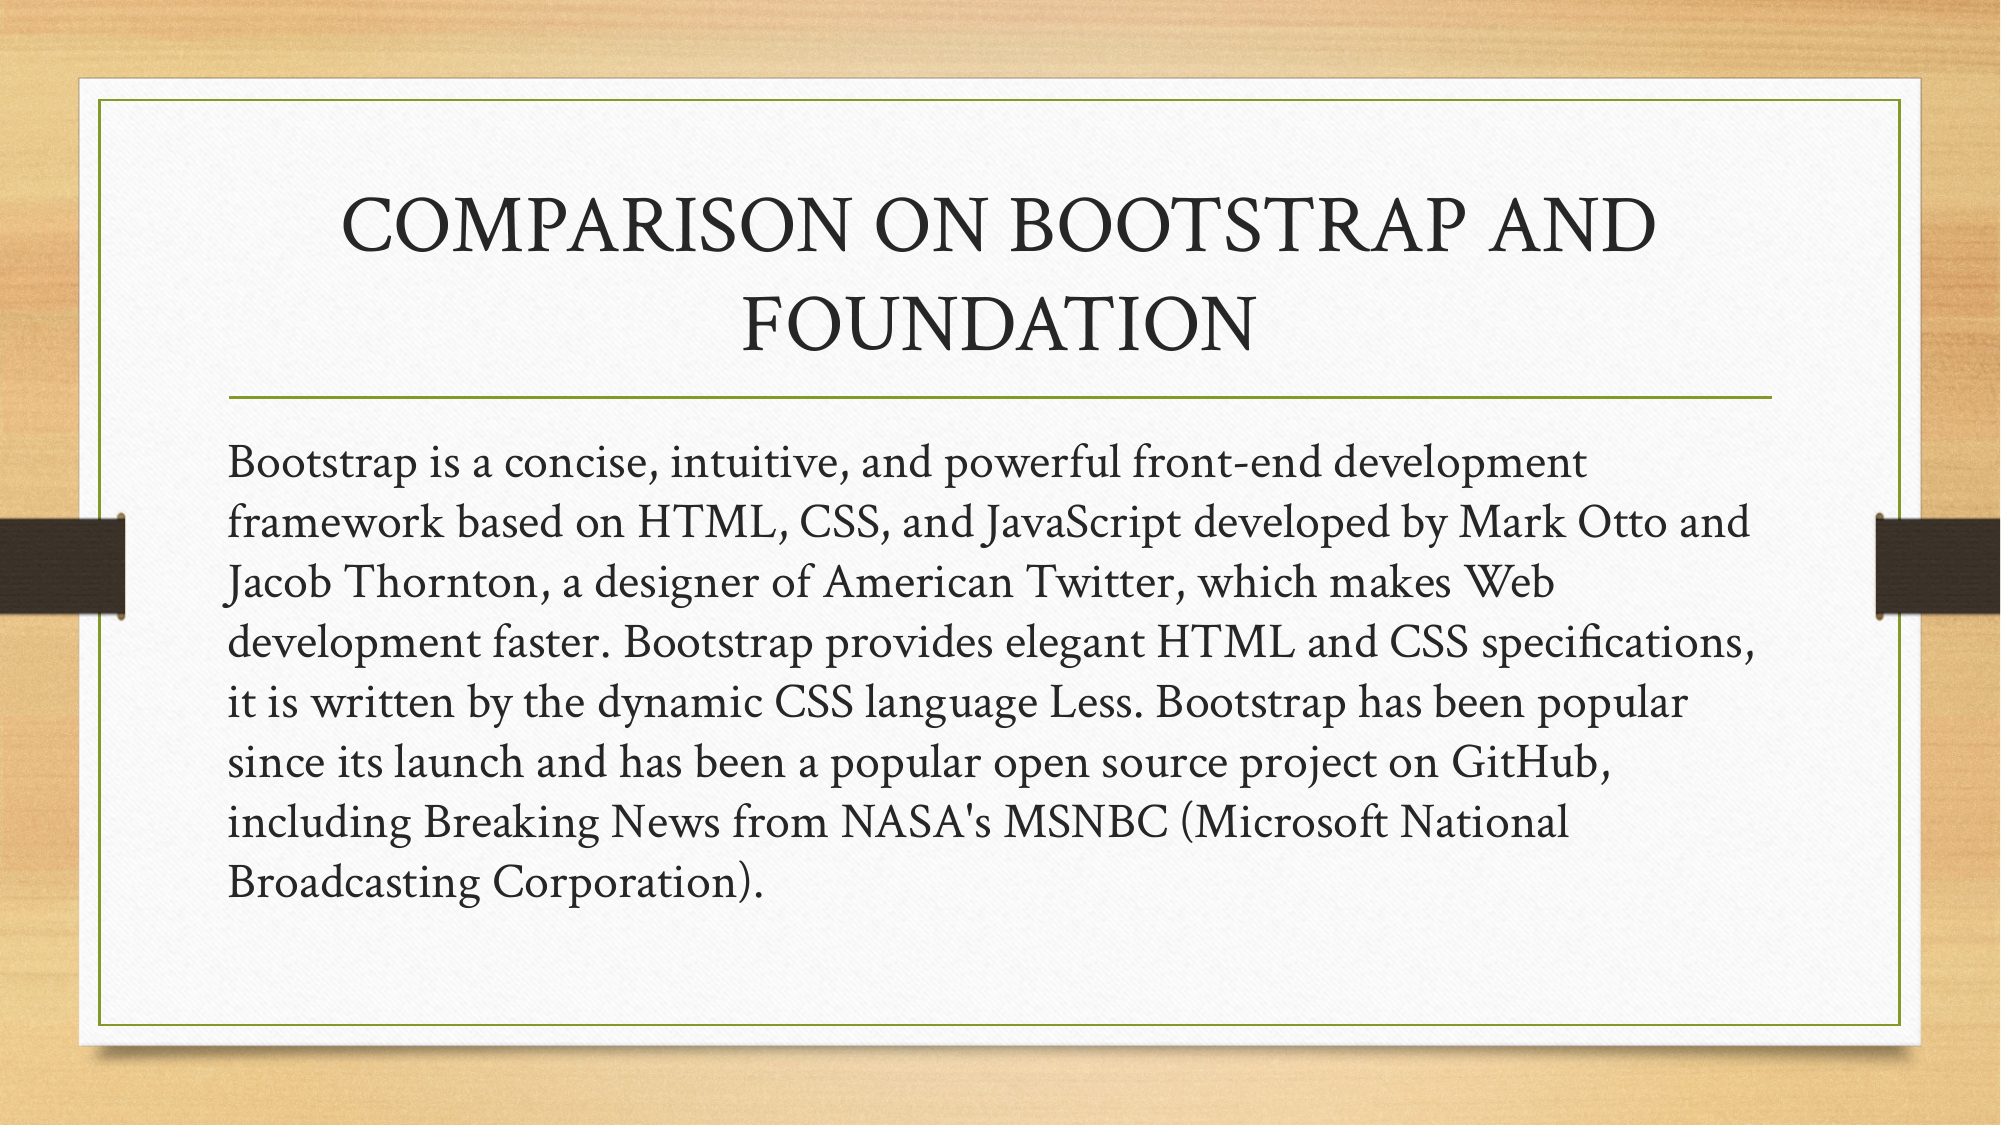

# COMPARISON ON BOOTSTRAP AND FOUNDATION
Bootstrap is a concise, intuitive, and powerful front-end development framework based on HTML, CSS, and JavaScript developed by Mark Otto and Jacob Thornton, a designer of American Twitter, which makes Web development faster. Bootstrap provides elegant HTML and CSS specifications, it is written by the dynamic CSS language Less. Bootstrap has been popular since its launch and has been a popular open source project on GitHub, including Breaking News from NASA's MSNBC (Microsoft National Broadcasting Corporation).